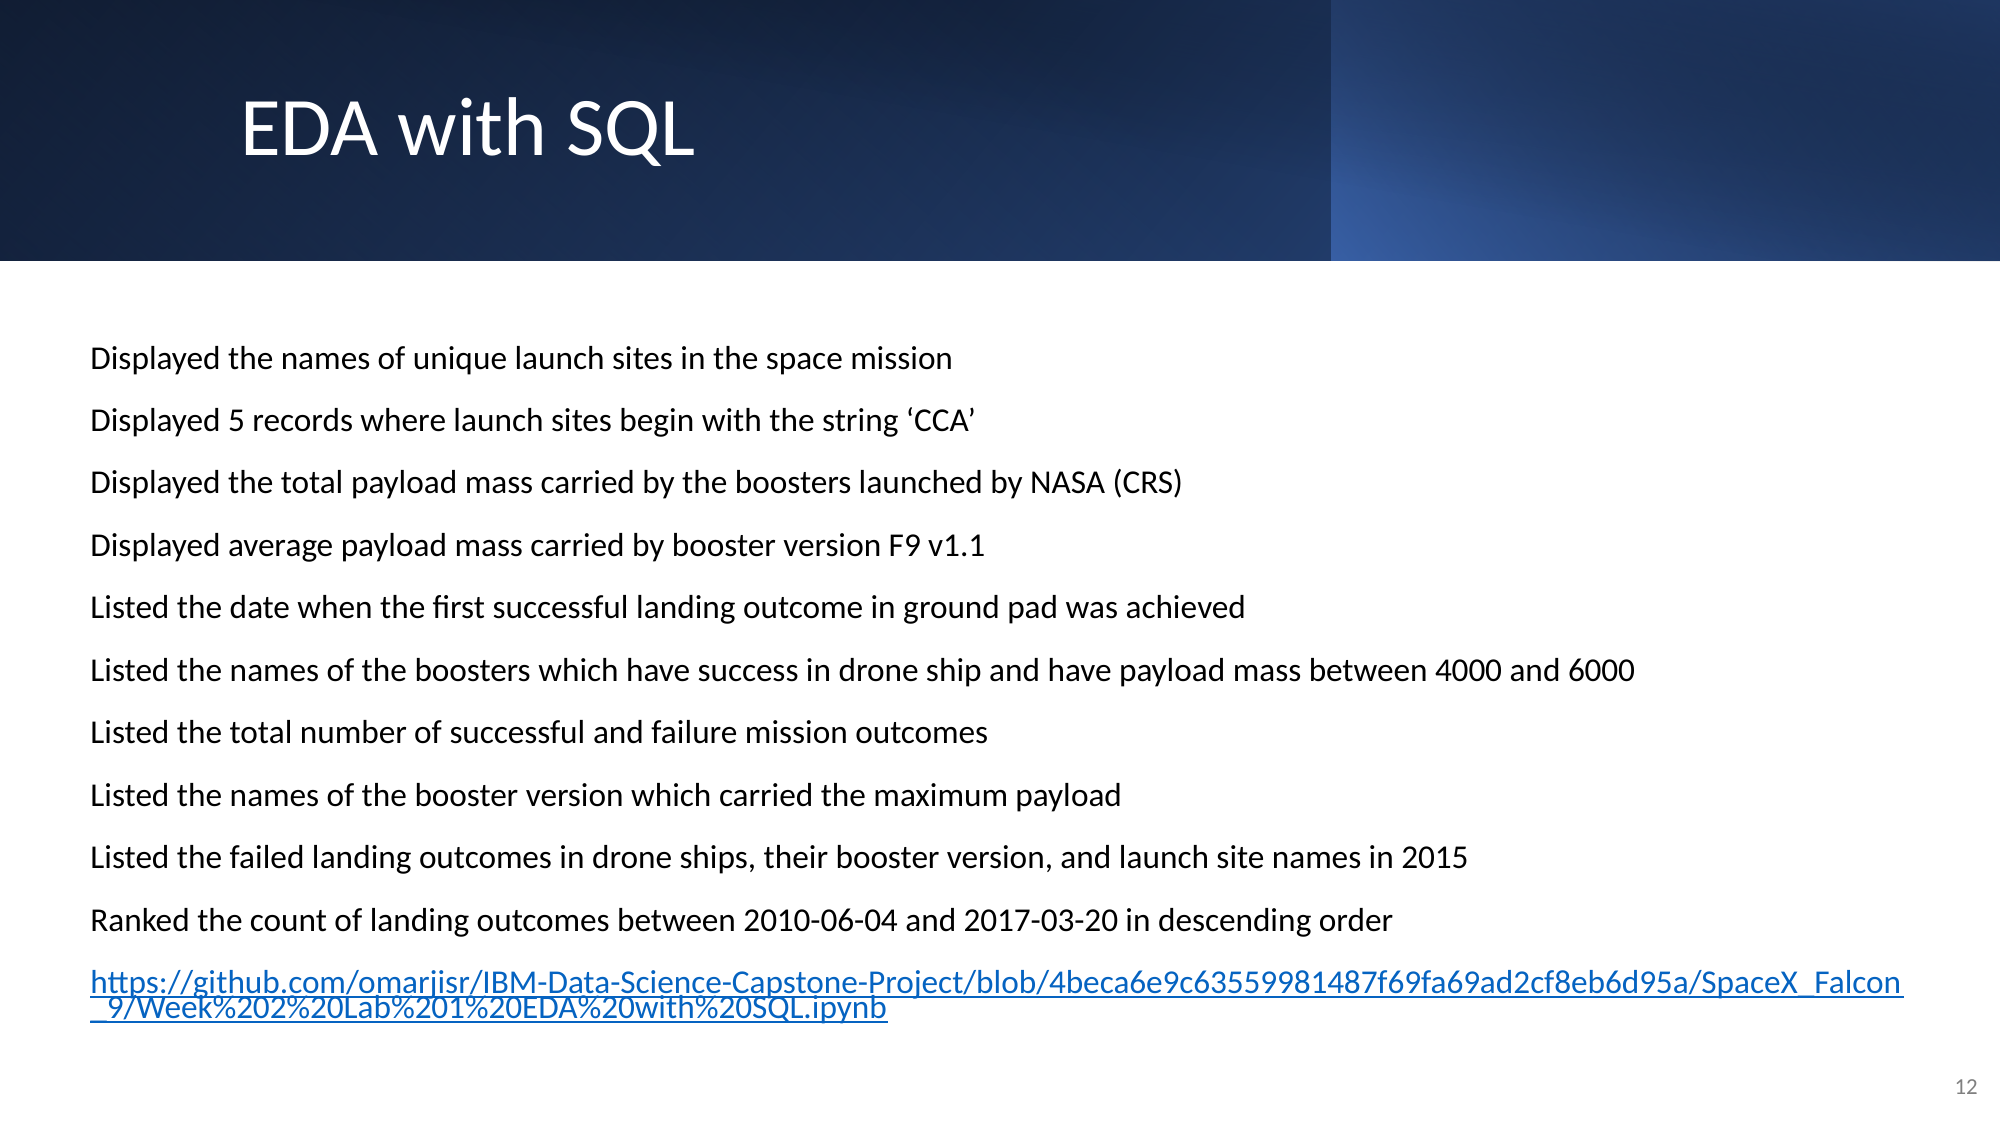

EDA with SQL
Displayed the names of unique launch sites in the space mission
Displayed 5 records where launch sites begin with the string ‘CCA’
Displayed the total payload mass carried by the boosters launched by NASA (CRS)
Displayed average payload mass carried by booster version F9 v1.1
Listed the date when the first successful landing outcome in ground pad was achieved
Listed the names of the boosters which have success in drone ship and have payload mass between 4000 and 6000
Listed the total number of successful and failure mission outcomes
Listed the names of the booster version which carried the maximum payload
Listed the failed landing outcomes in drone ships, their booster version, and launch site names in 2015
Ranked the count of landing outcomes between 2010-06-04 and 2017-03-20 in descending order
https://github.com/omarjisr/IBM-Data-Science-Capstone-Project/blob/4beca6e9c63559981487f69fa69ad2cf8eb6d95a/SpaceX_Falcon_9/Week%202%20Lab%201%20EDA%20with%20SQL.ipynb
12